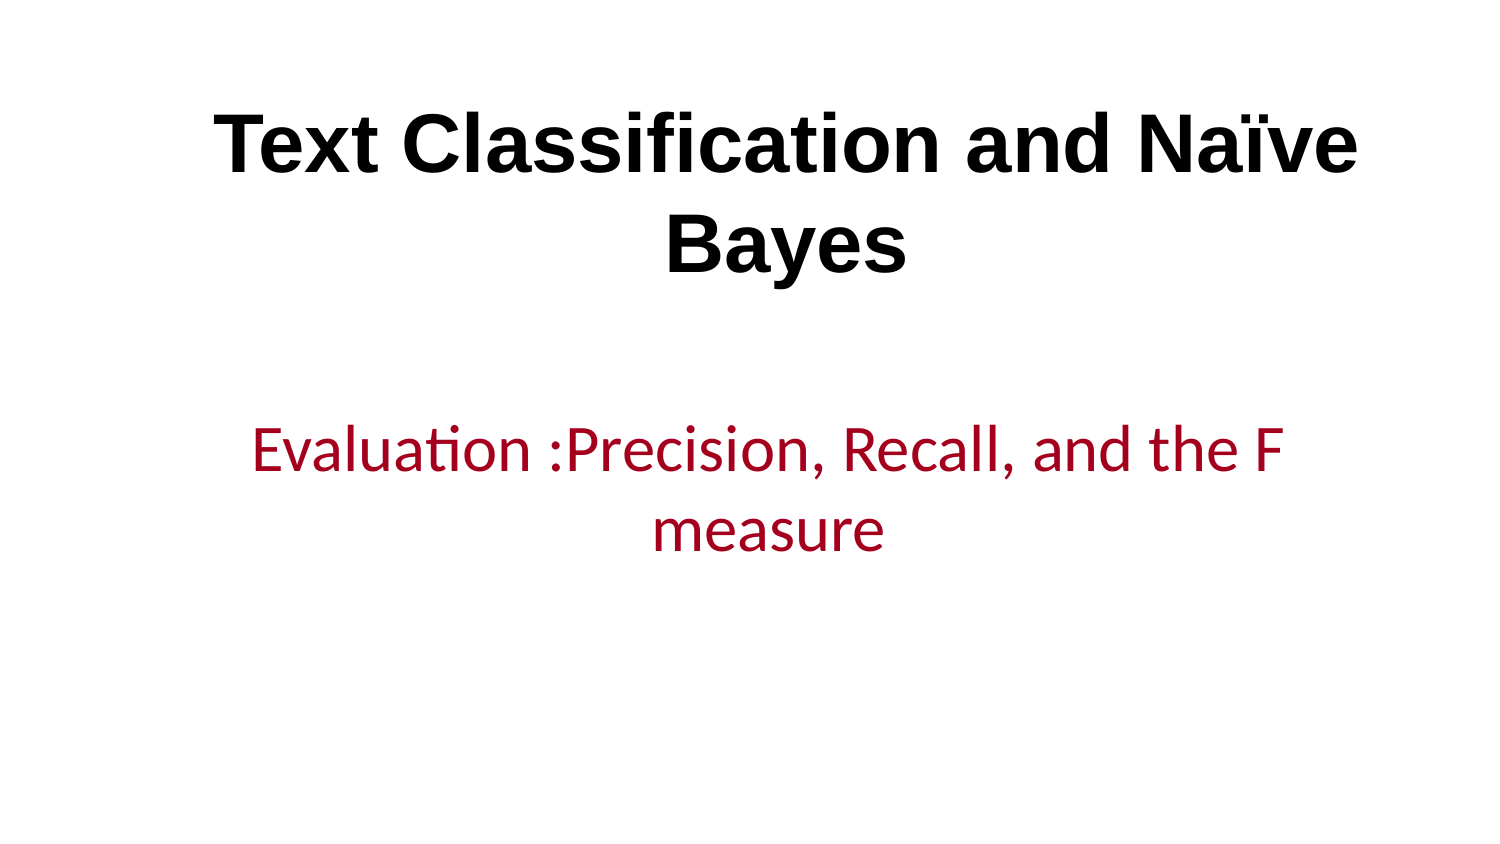

# Text Classification and Naïve Bayes
Evaluation :Precision, Recall, and the F measure